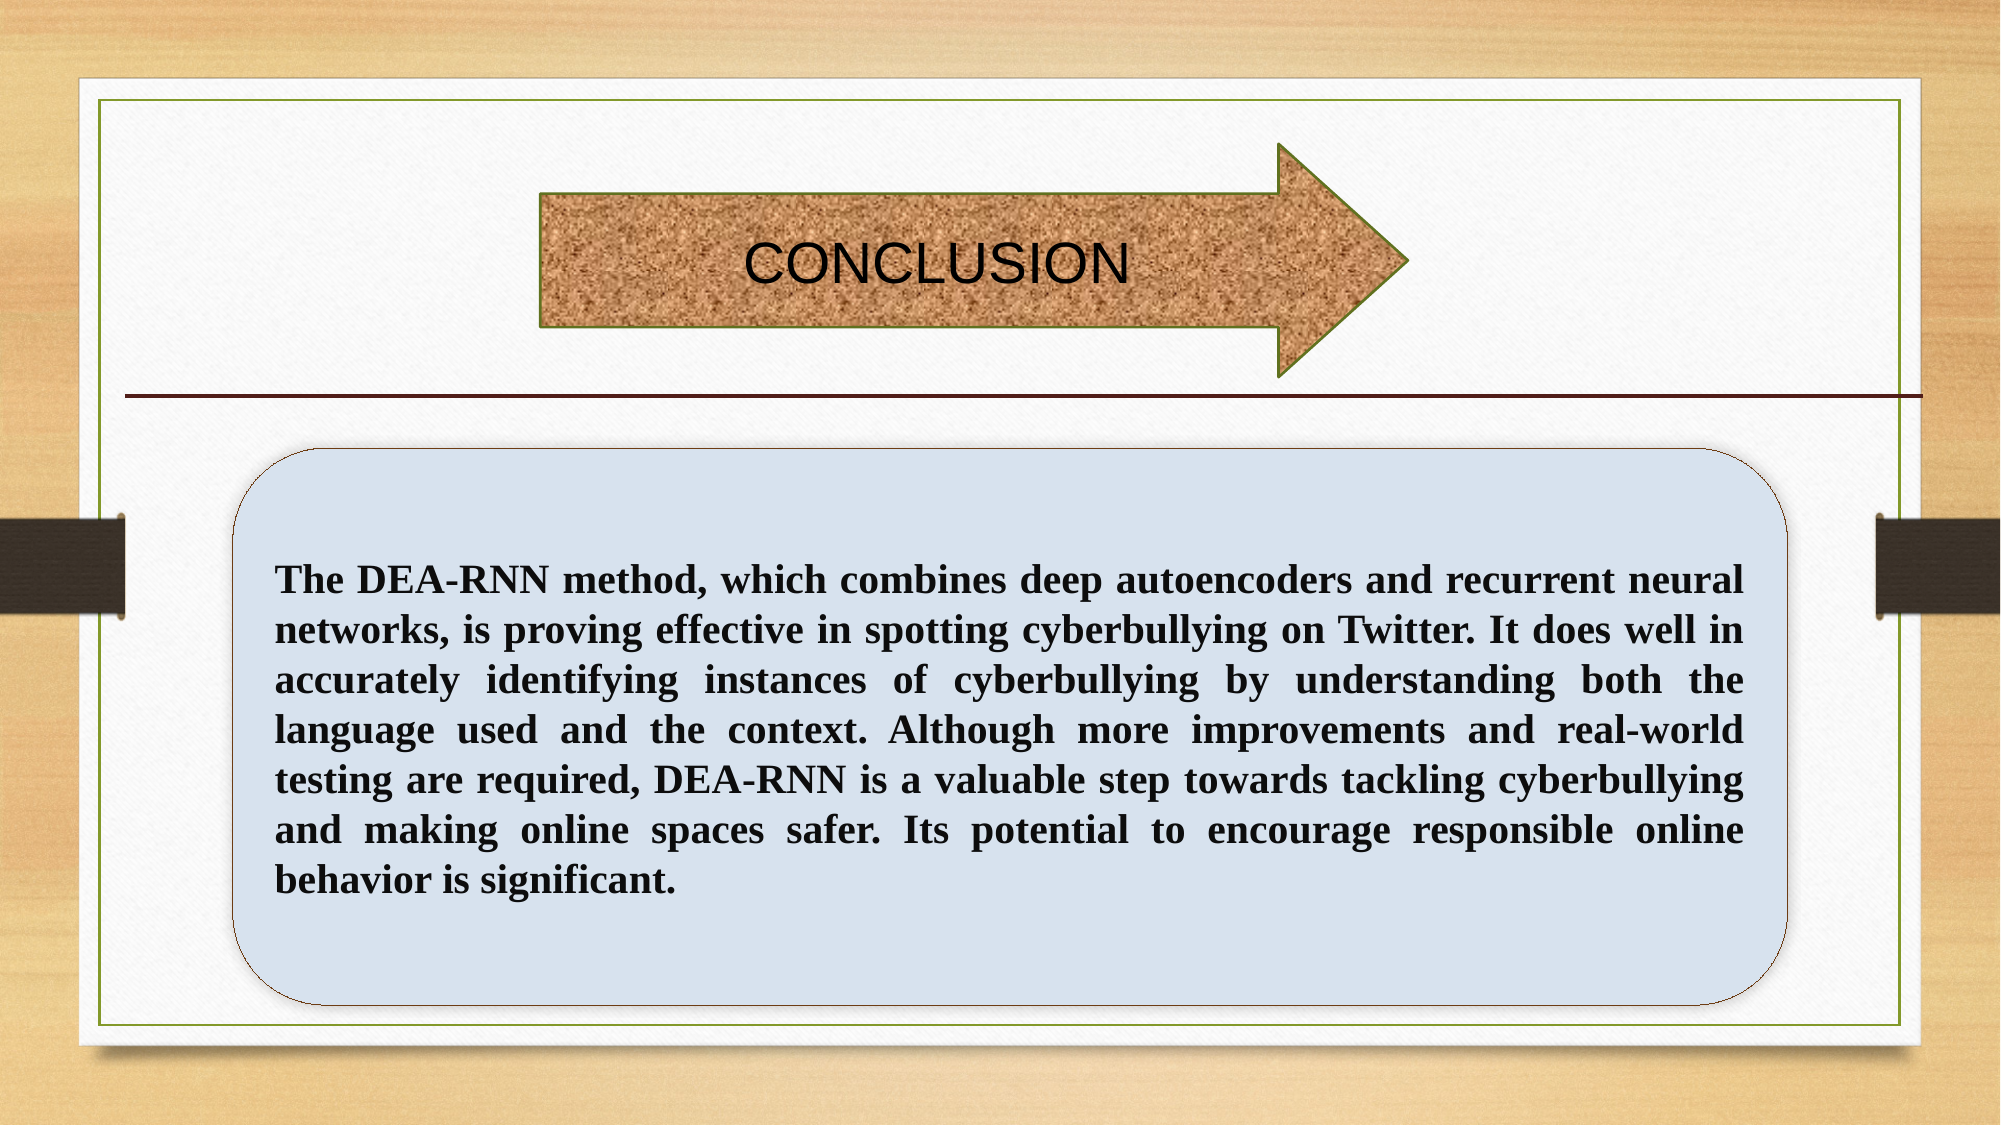

CONCLUSION
The DEA-RNN method, which combines deep autoencoders and recurrent neural networks, is proving effective in spotting cyberbullying on Twitter. It does well in accurately identifying instances of cyberbullying by understanding both the language used and the context. Although more improvements and real-world testing are required, DEA-RNN is a valuable step towards tackling cyberbullying and making online spaces safer. Its potential to encourage responsible online behavior is significant.